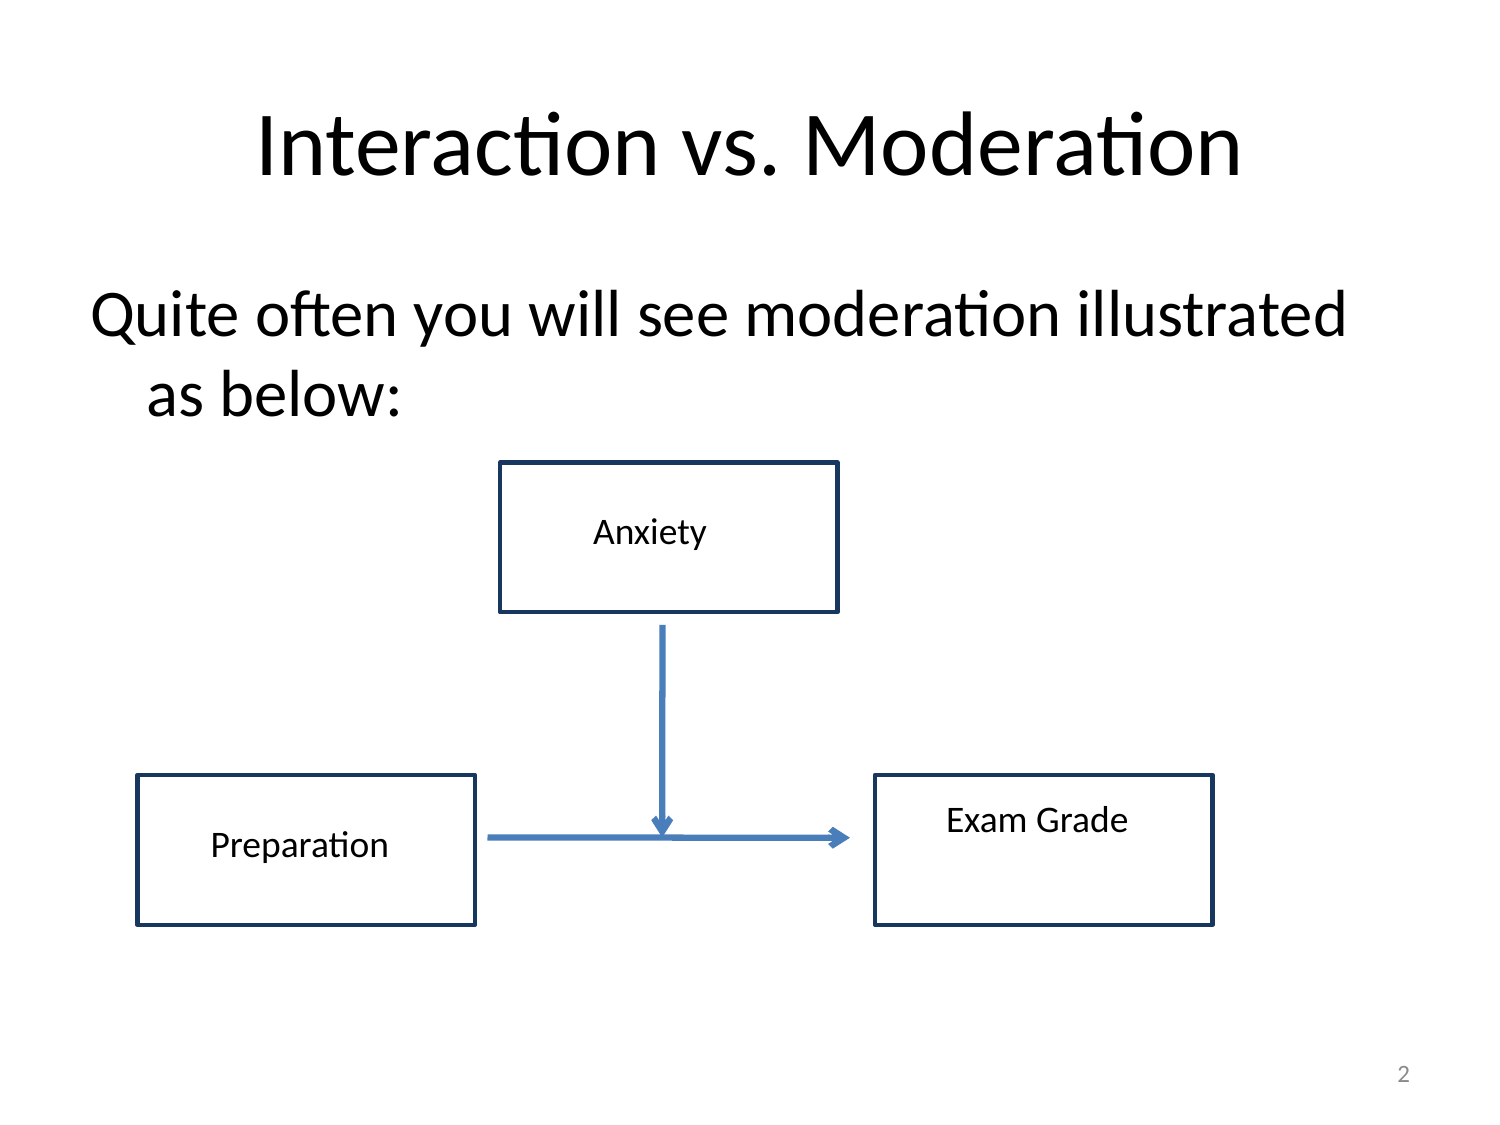

# Interaction vs. Moderation
Quite often you will see moderation illustrated as below:

Anxiety

Exam Grade
Preparation
2